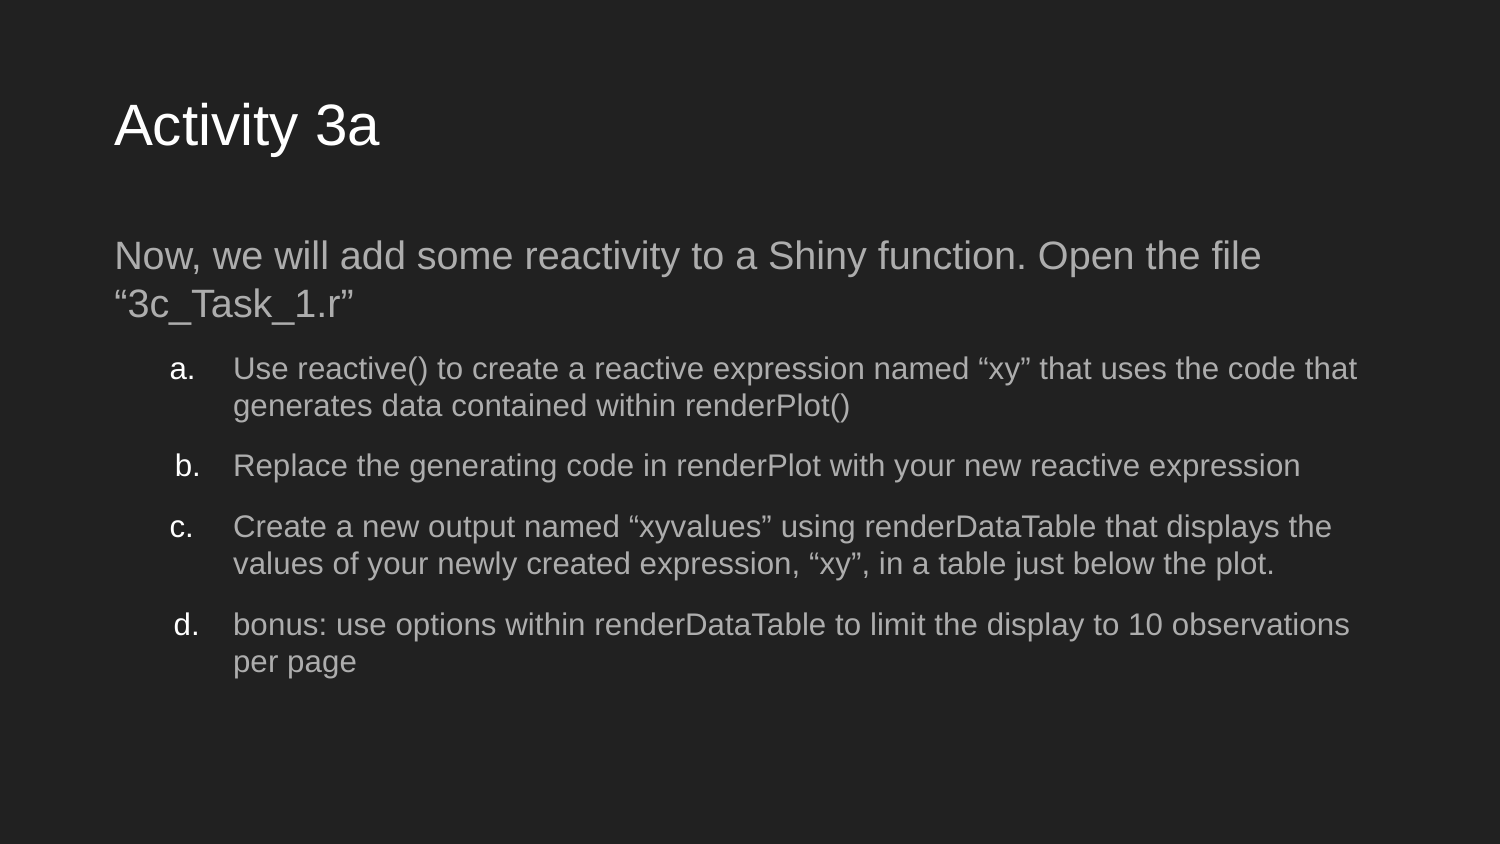

# Activity 3a
Now, we will add some reactivity to a Shiny function. Open the file “3c_Task_1.r”
Use reactive() to create a reactive expression named “xy” that uses the code that generates data contained within renderPlot()
Replace the generating code in renderPlot with your new reactive expression
Create a new output named “xyvalues” using renderDataTable that displays the values of your newly created expression, “xy”, in a table just below the plot.
bonus: use options within renderDataTable to limit the display to 10 observations per page